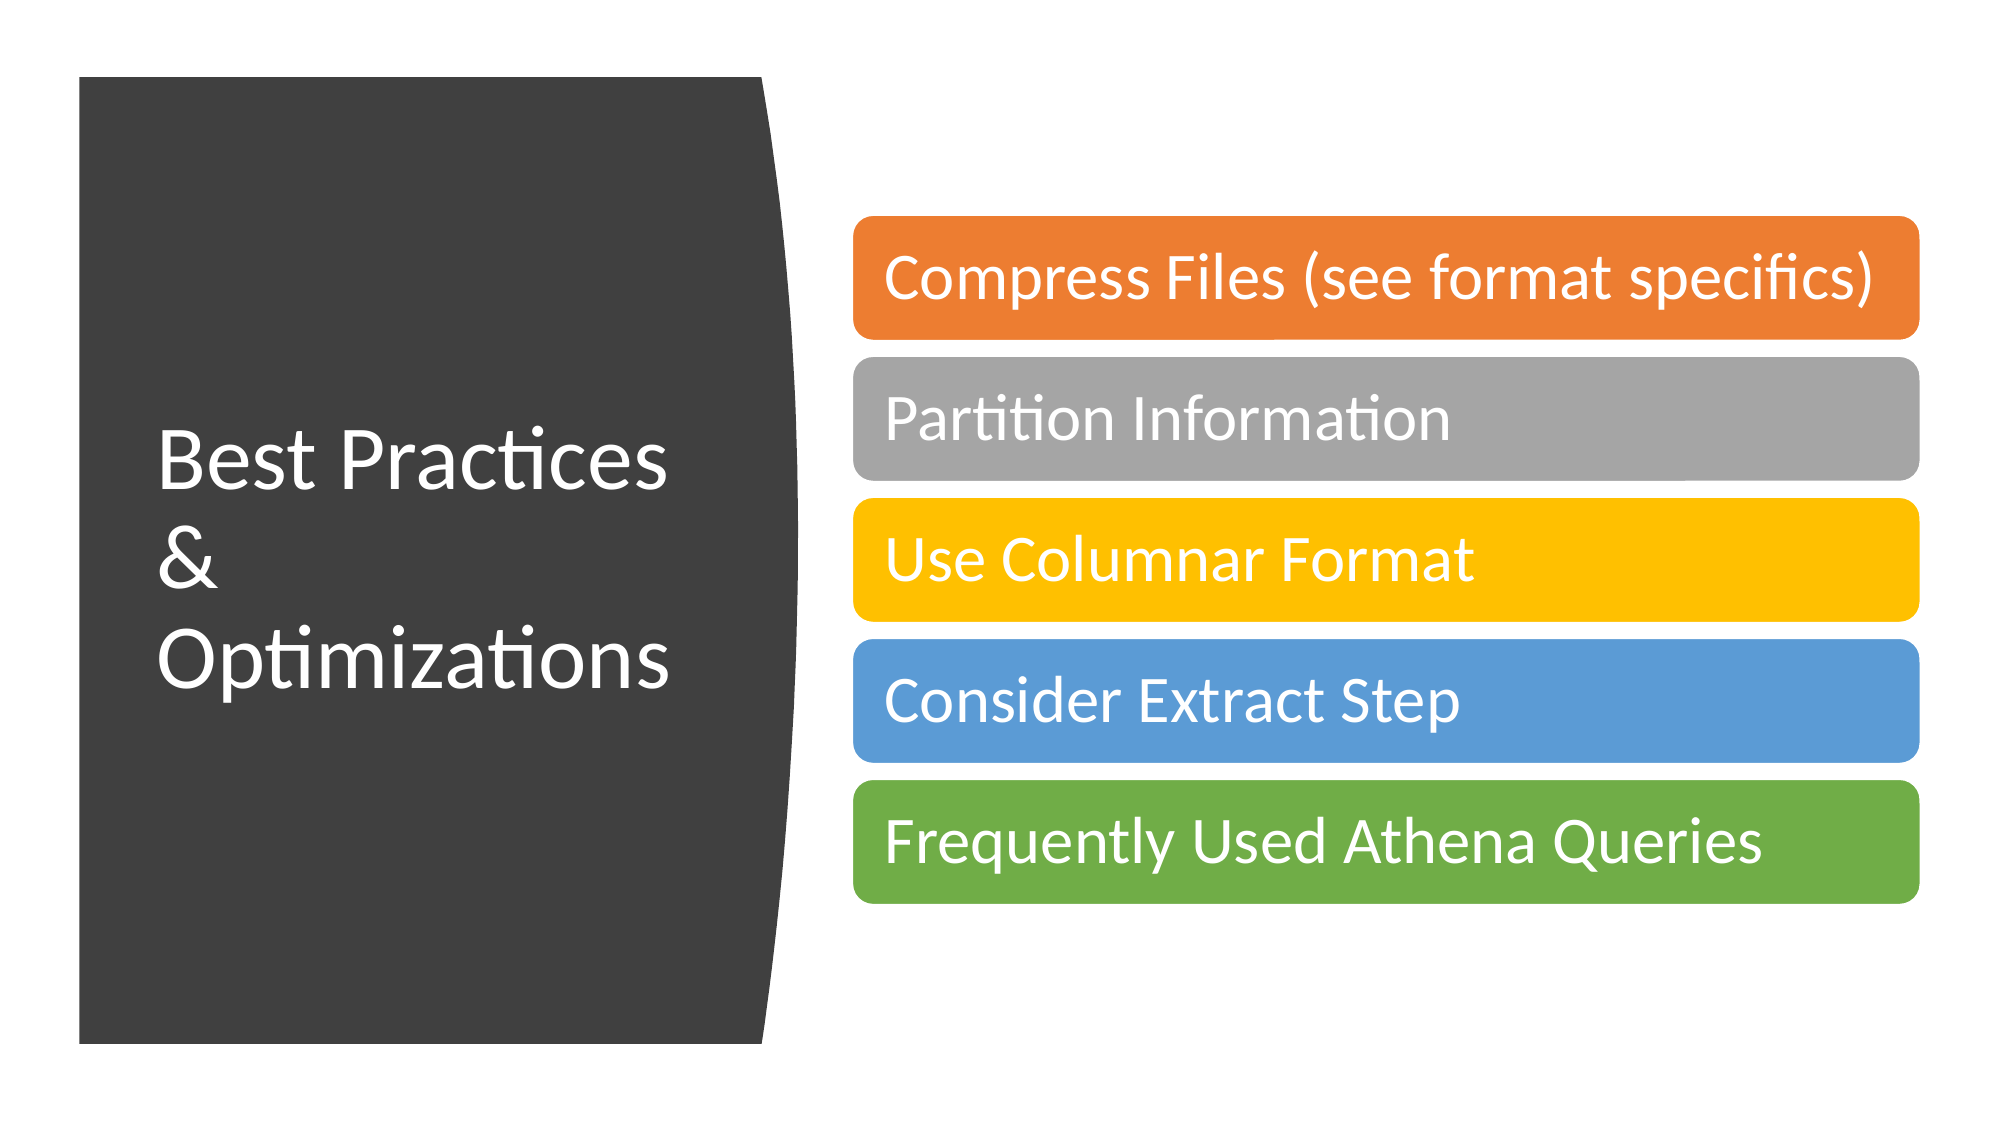

Compress Files (see format specifics)
Partition Information
Use Columnar Format
Consider Extract Step
Frequently Used Athena Queries

# Best Practices & Optimizations